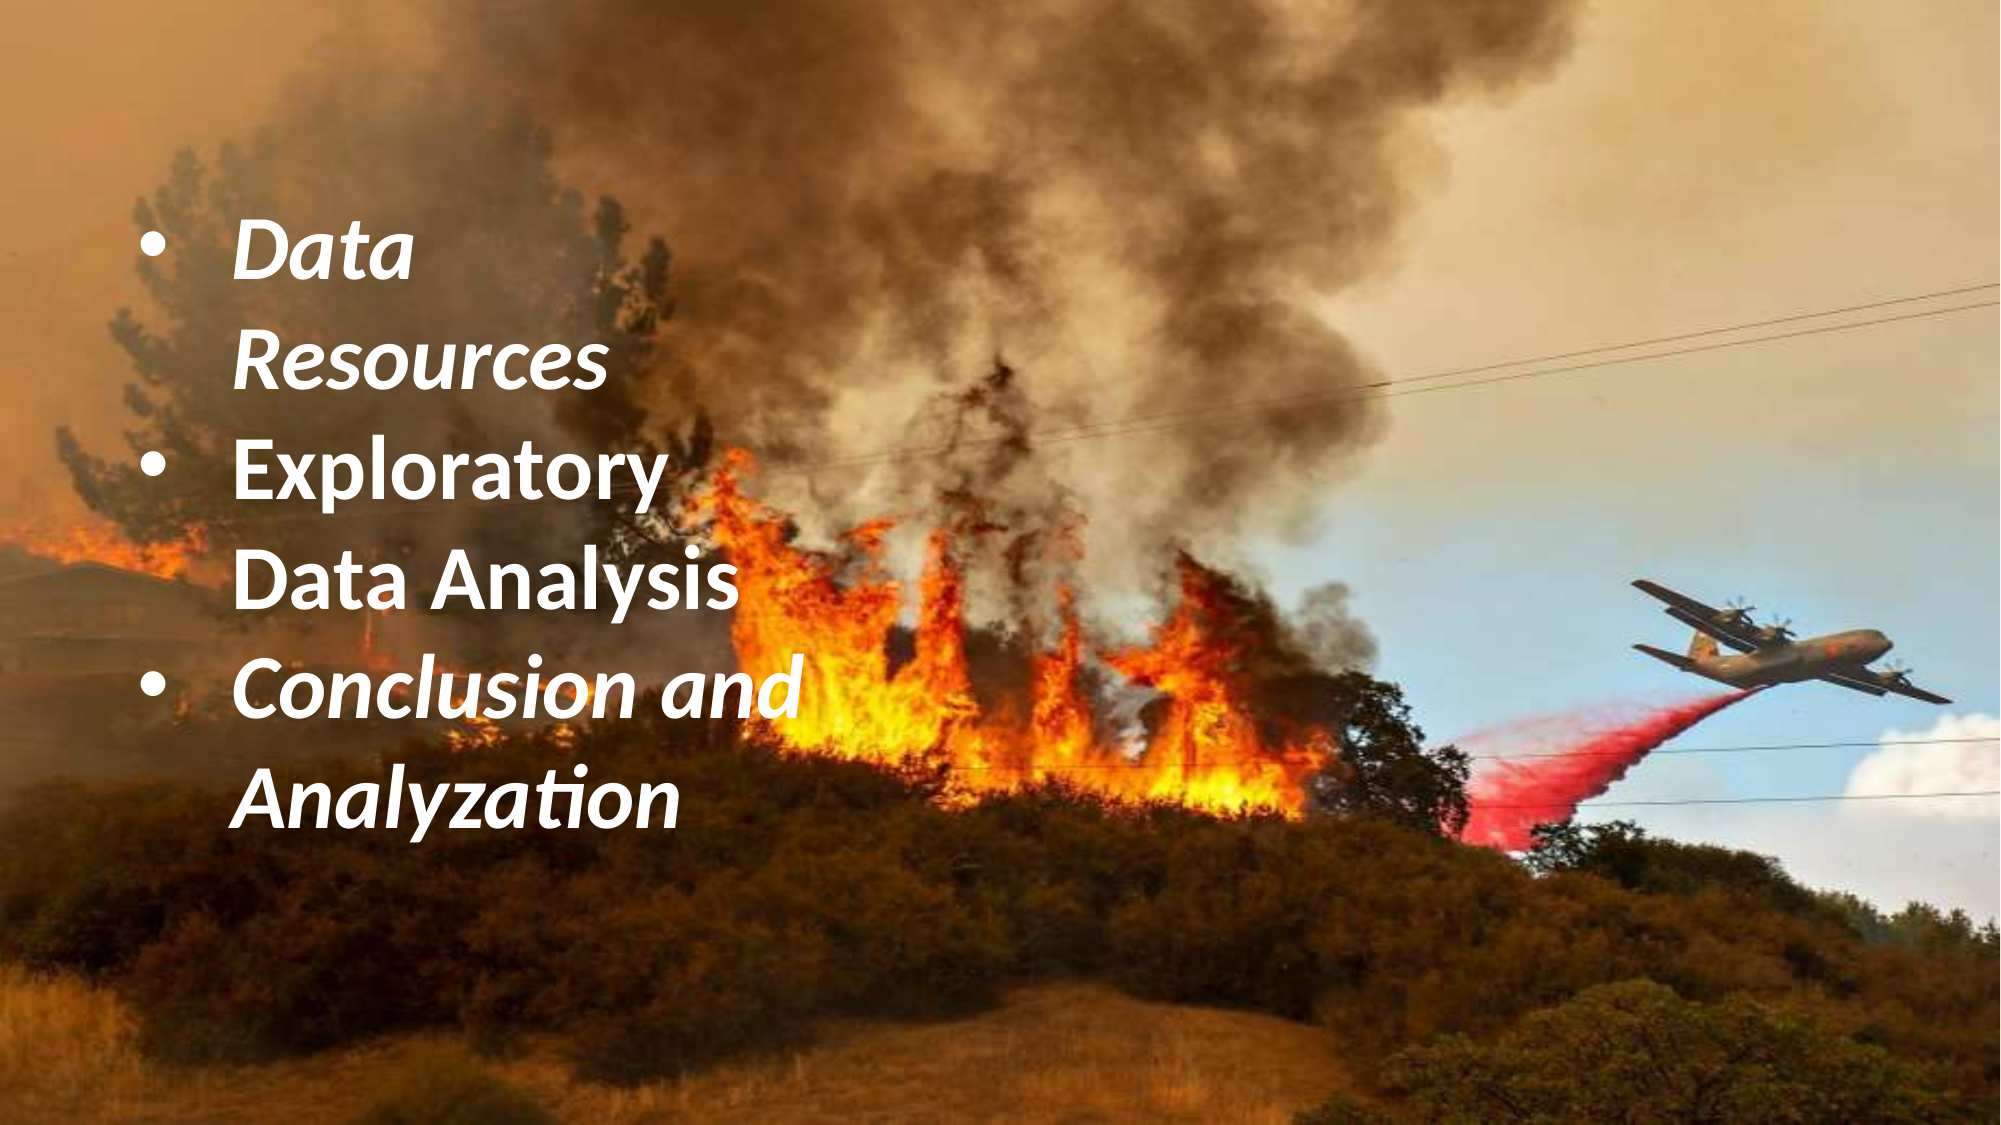

Data Resources
Exploratory Data Analysis
Conclusion and Analyzation